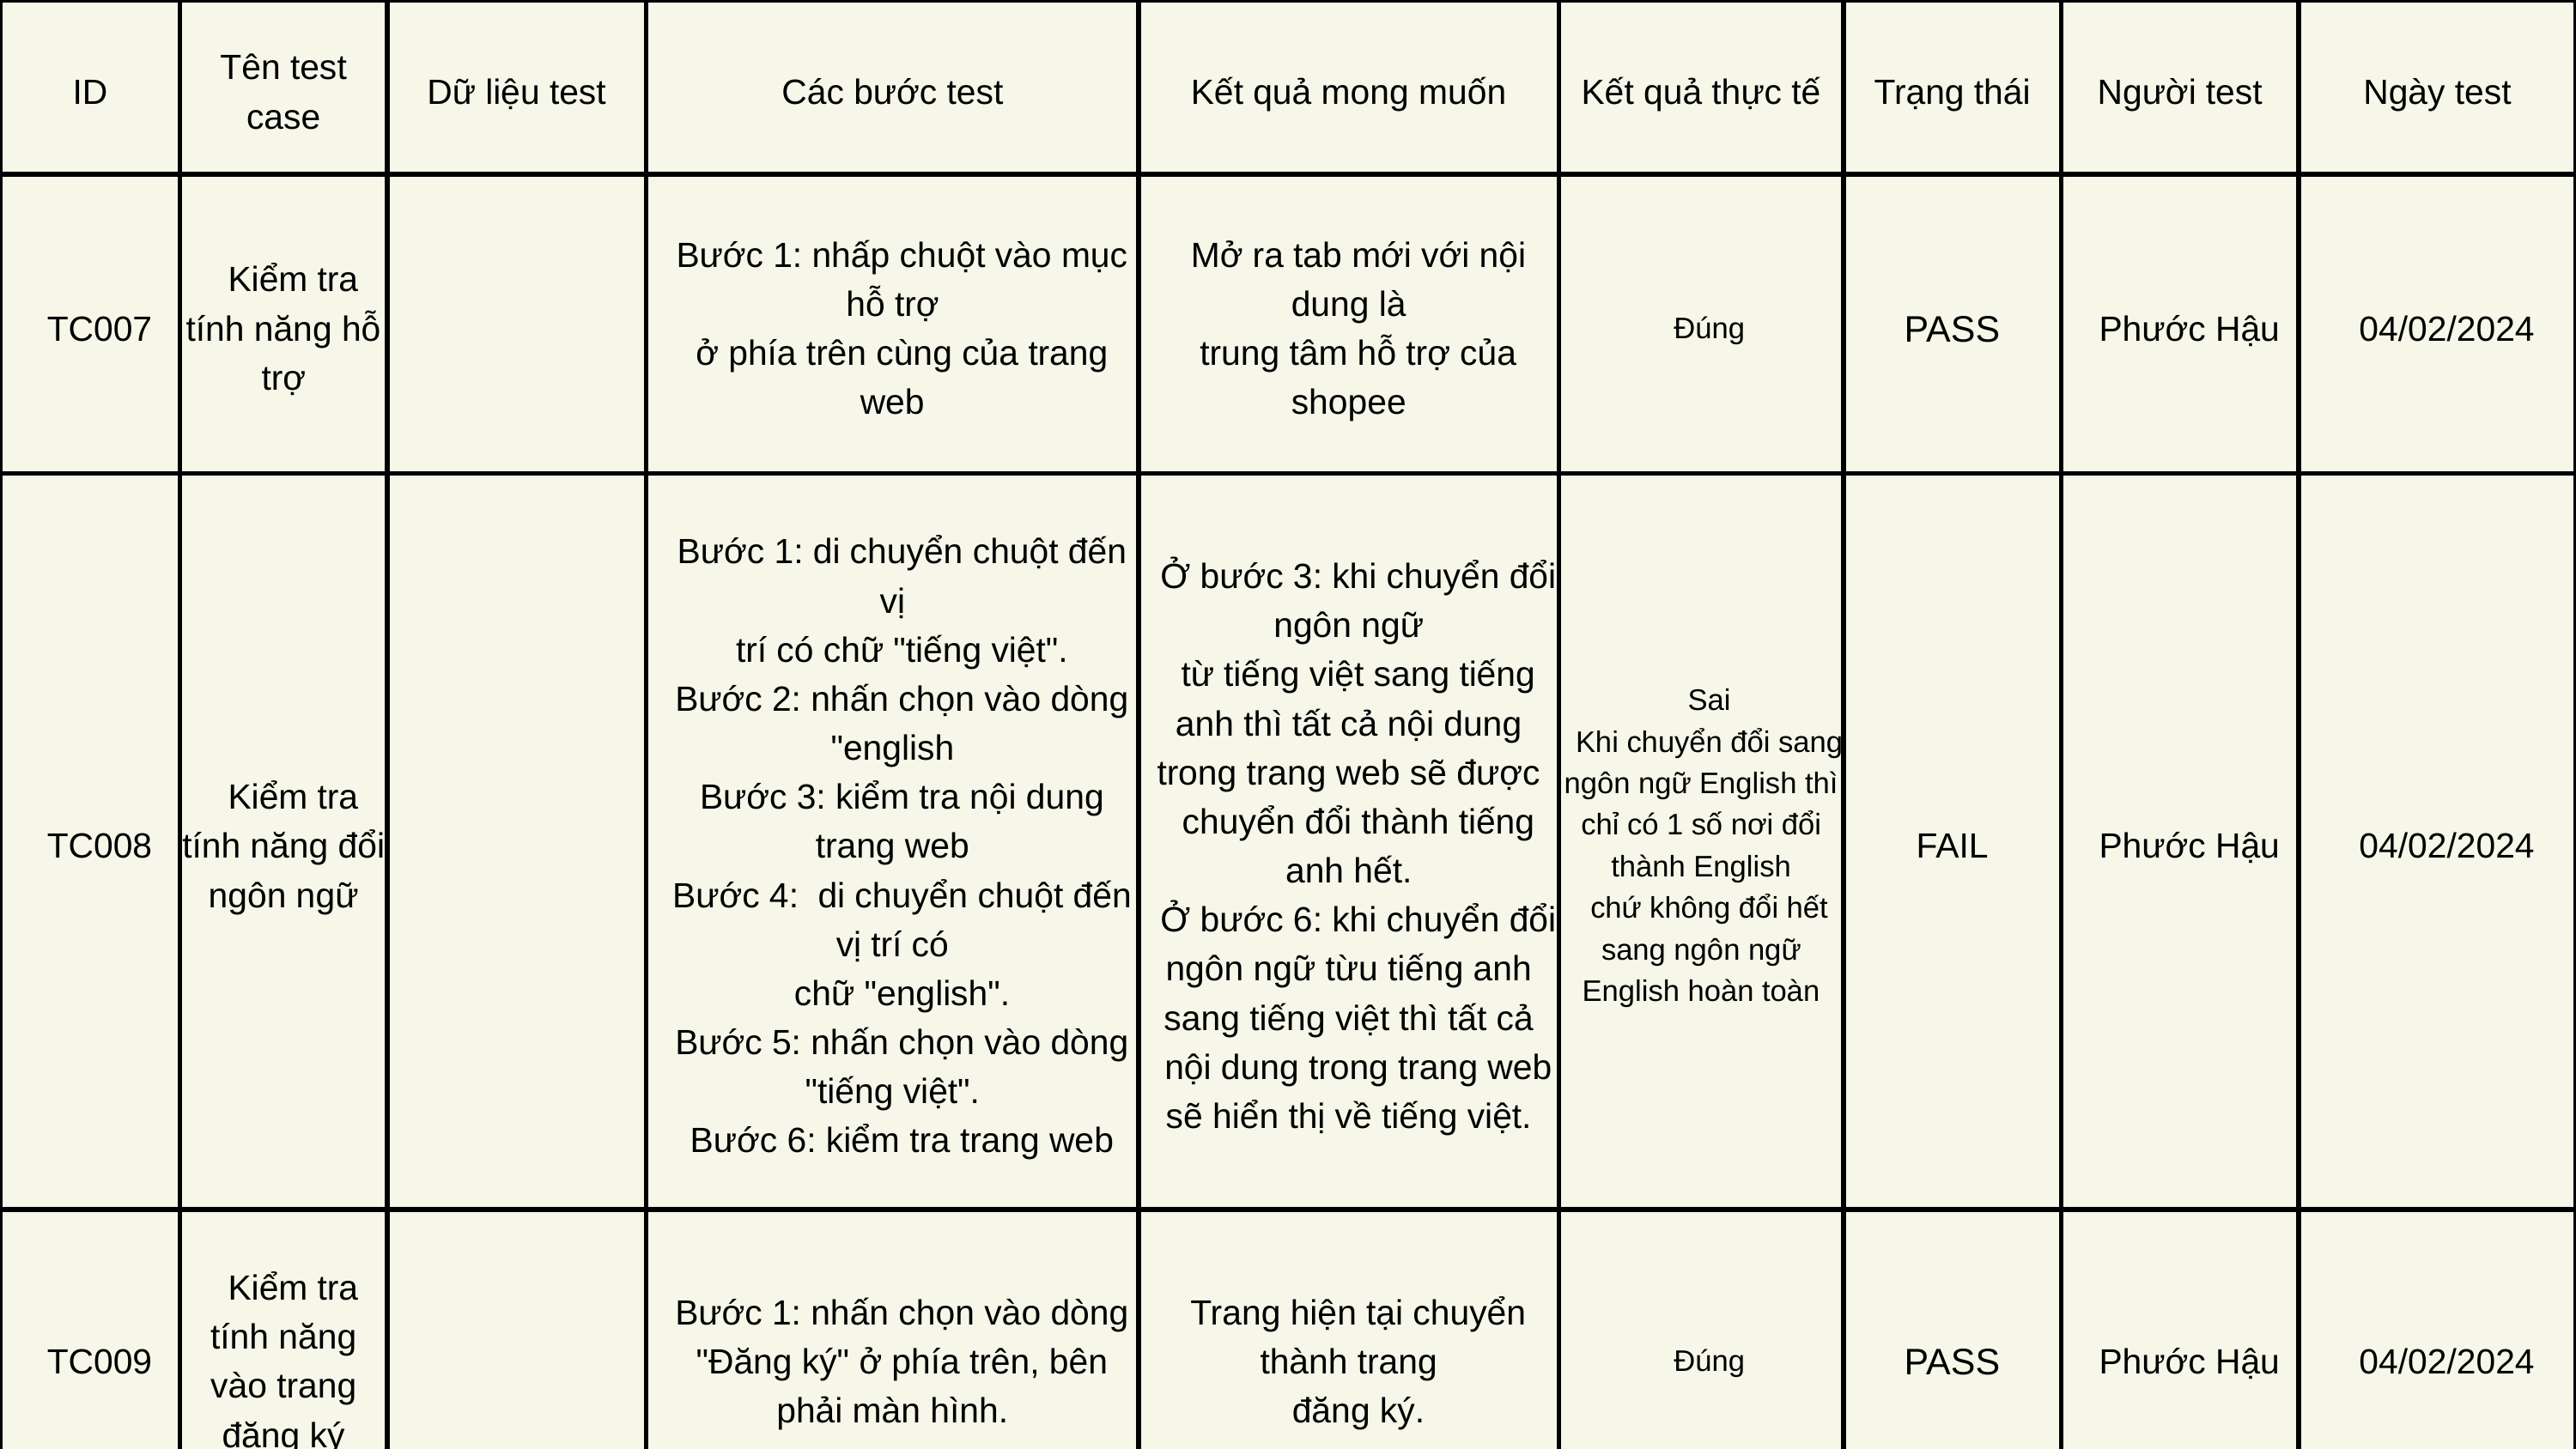

| ID | Tên test case | Dữ liệu test | Các bước test | Kết quả mong muốn | Kết quả thực tế | Trạng thái | Người test | Ngày test |
| --- | --- | --- | --- | --- | --- | --- | --- | --- |
| TC007 | Kiểm tra tính năng hỗ trợ |  | Bước 1: nhấp chuột vào mục hỗ trợ ở phía trên cùng của trang web | Mở ra tab mới với nội dung là trung tâm hỗ trợ của shopee | Đúng | PASS | Phước Hậu | 04/02/2024 |
| TC008 | Kiểm tra tính năng đổi ngôn ngữ |  | Bước 1: di chuyển chuột đến vị trí có chữ "tiếng việt". Bước 2: nhấn chọn vào dòng "english Bước 3: kiểm tra nội dung trang web Bước 4:  di chuyển chuột đến vị trí có chữ "english". Bước 5: nhấn chọn vào dòng "tiếng việt". Bước 6: kiểm tra trang web | Ở bước 3: khi chuyển đổi ngôn ngữ từ tiếng việt sang tiếng anh thì tất cả nội dung trong trang web sẽ được chuyển đổi thành tiếng anh hết. Ở bước 6: khi chuyển đổi ngôn ngữ từu tiếng anh sang tiếng việt thì tất cả nội dung trong trang web sẽ hiển thị về tiếng việt. | Sai Khi chuyển đổi sang ngôn ngữ English thì chỉ có 1 số nơi đổi thành English chứ không đổi hết sang ngôn ngữ English hoàn toàn | FAIL | Phước Hậu | 04/02/2024 |
| TC009 | Kiểm tra tính năng vào trang đăng ký |  | Bước 1: nhấn chọn vào dòng "Đăng ký" ở phía trên, bên phải màn hình. | Trang hiện tại chuyển thành trang đăng ký. | Đúng | PASS | Phước Hậu | 04/02/2024 |